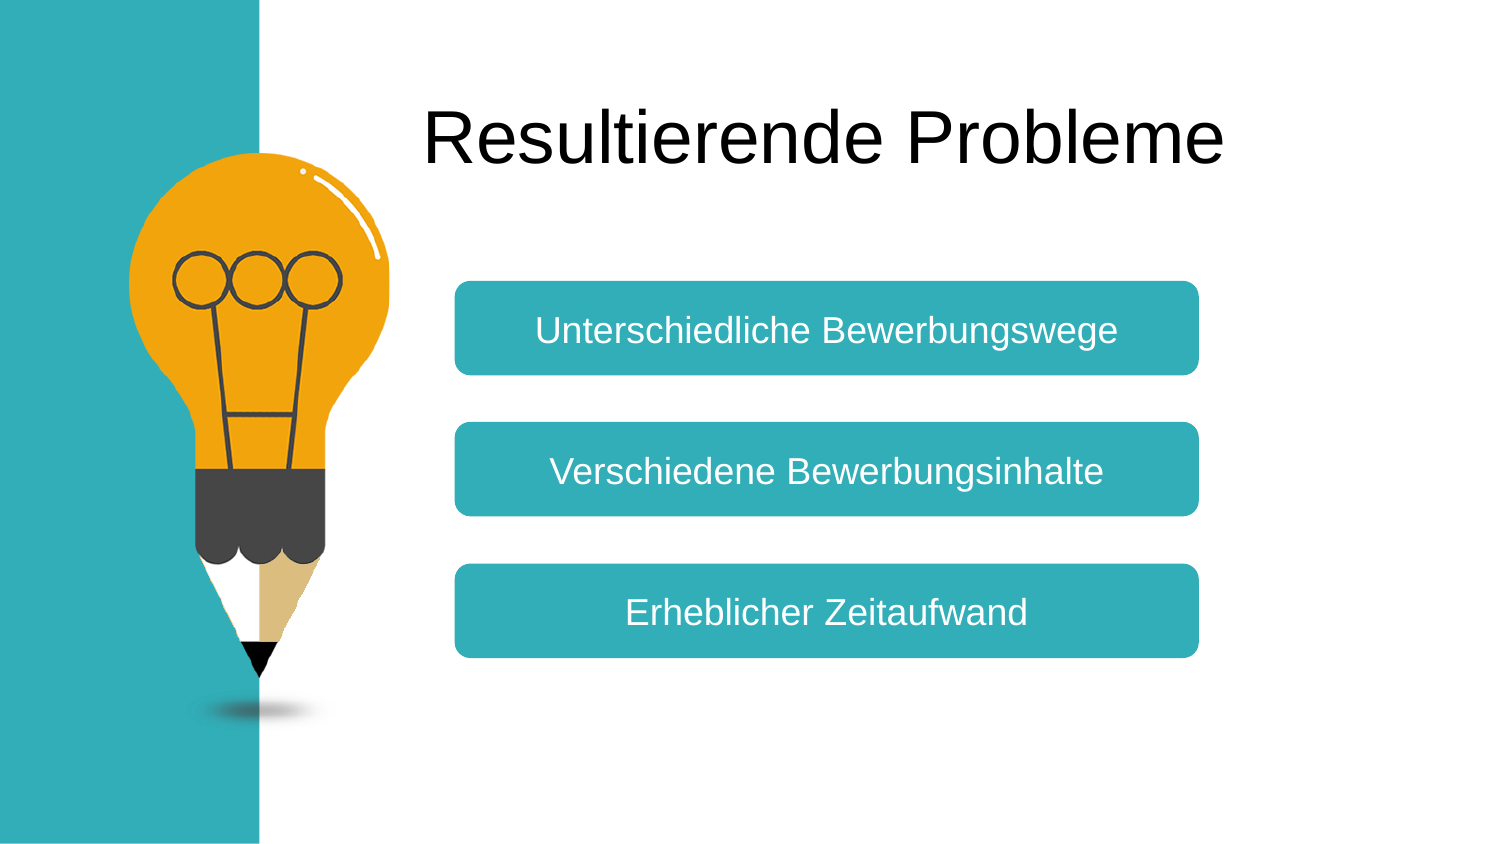

Resultierende Probleme
Unterschiedliche Bewerbungswege
Verschiedene Bewerbungsinhalte
Erheblicher Zeitaufwand